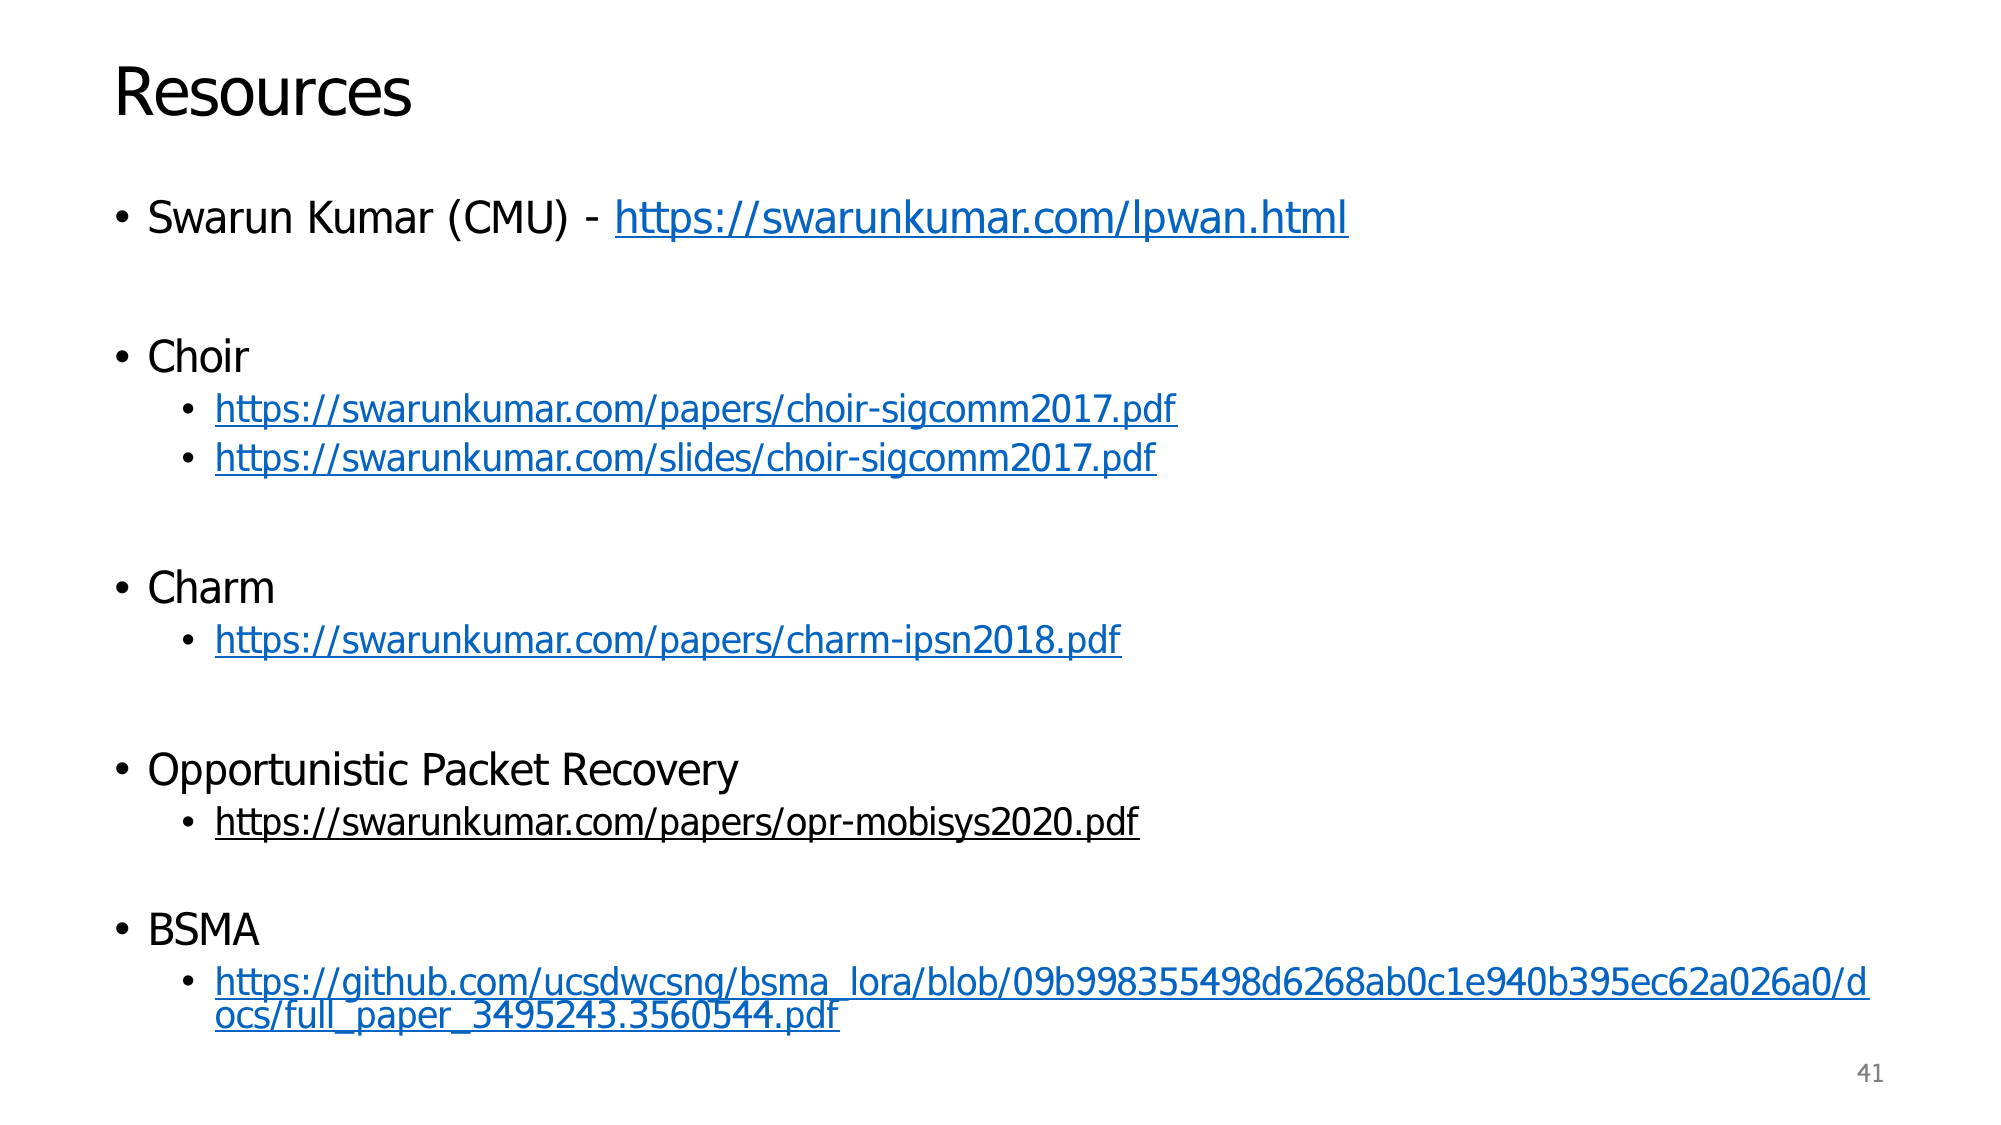

# Resources
Swarun Kumar (CMU) - https://swarunkumar.com/lpwan.html

Choir
https://swarunkumar.com/papers/choir-sigcomm2017.pdf
https://swarunkumar.com/slides/choir-sigcomm2017.pdf

Charm
https://swarunkumar.com/papers/charm-ipsn2018.pdf

Opportunistic Packet Recovery
https://swarunkumar.com/papers/opr-mobisys2020.pdf
BSMA
https://github.com/ucsdwcsng/bsma_lora/blob/09b998355498d6268ab0c1e940b395ec62a026a0/docs/full_paper_3495243.3560544.pdf
41